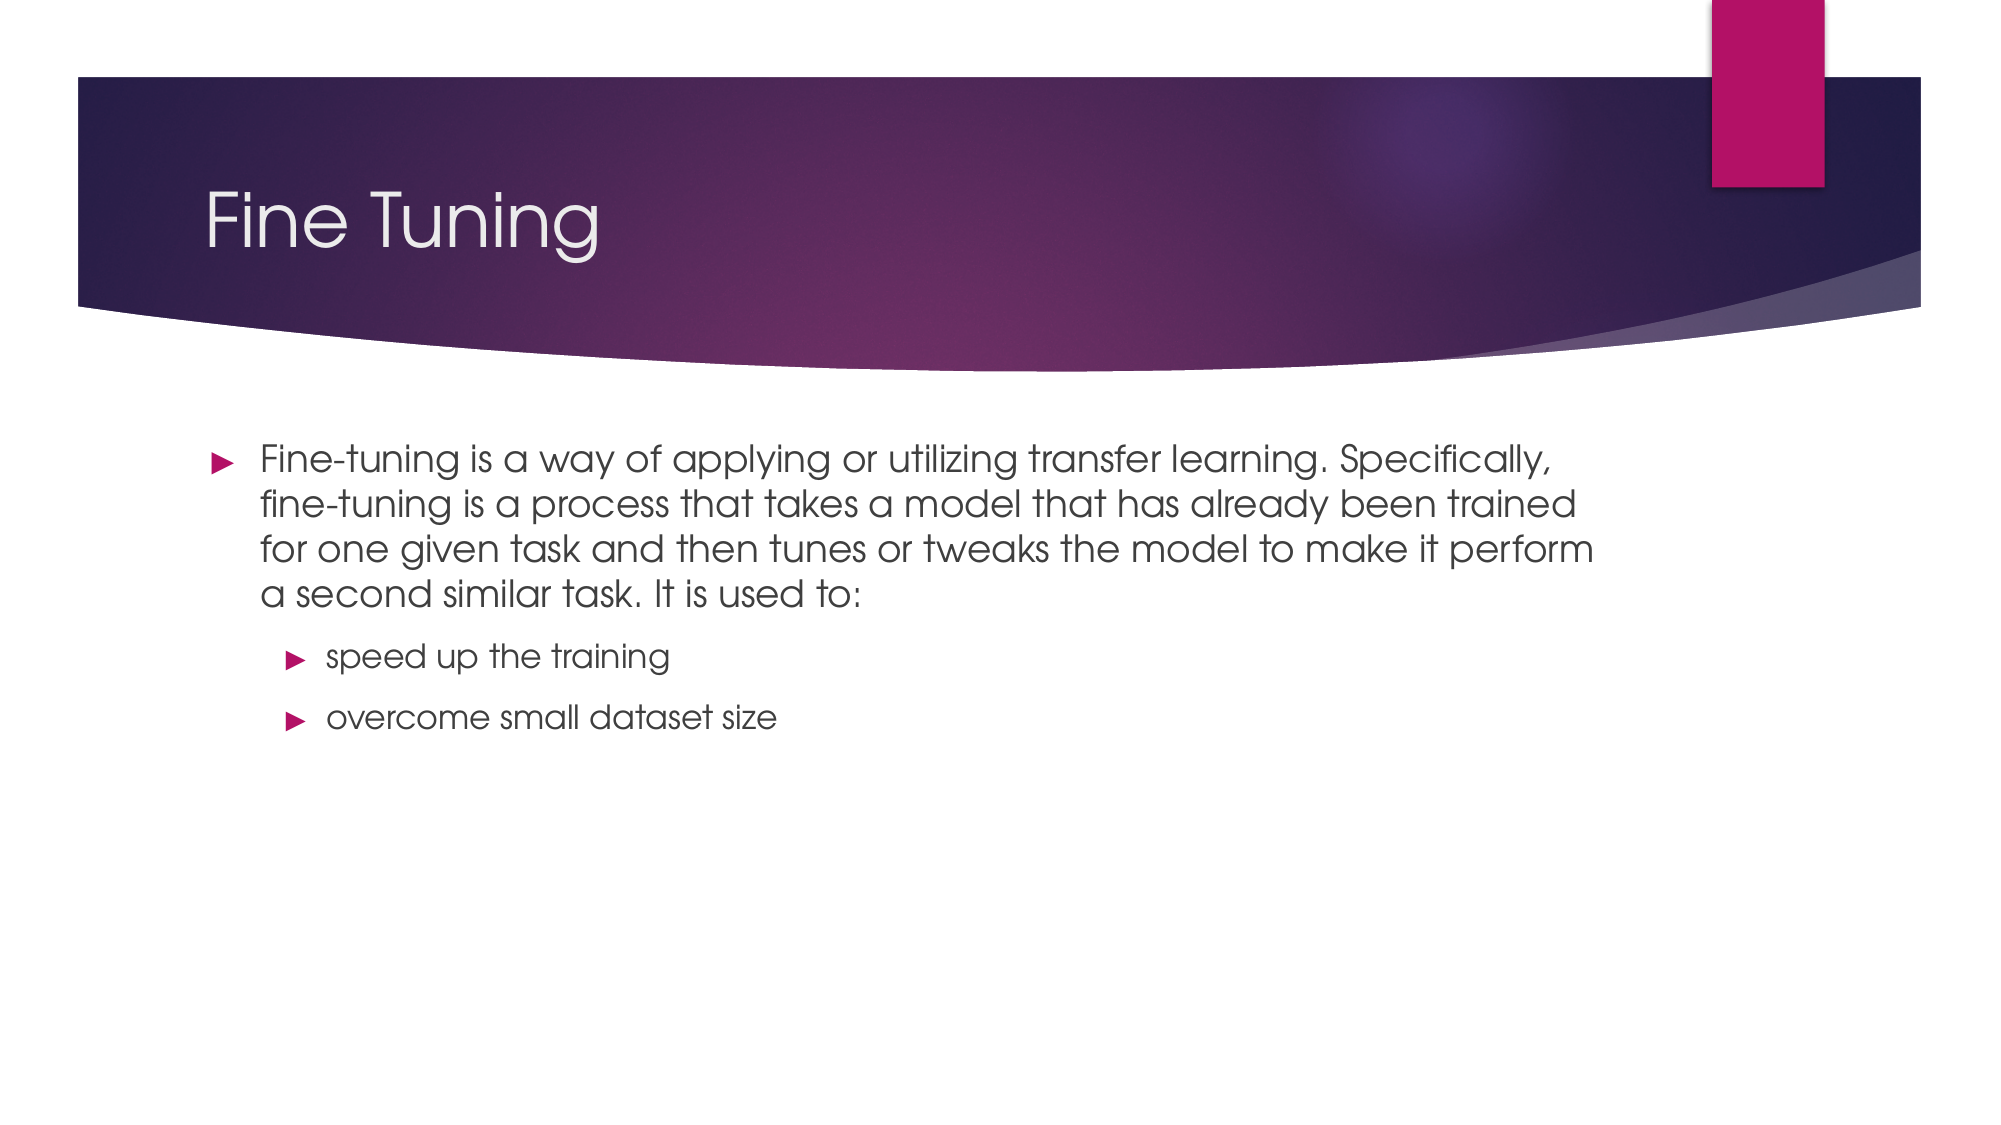

# Fine Tuning
Fine-tuning is a way of applying or utilizing transfer learning. Specifically, fine-tuning is a process that takes a model that has already been trained for one given task and then tunes or tweaks the model to make it perform a second similar task. It is used to:
speed up the training
overcome small dataset size